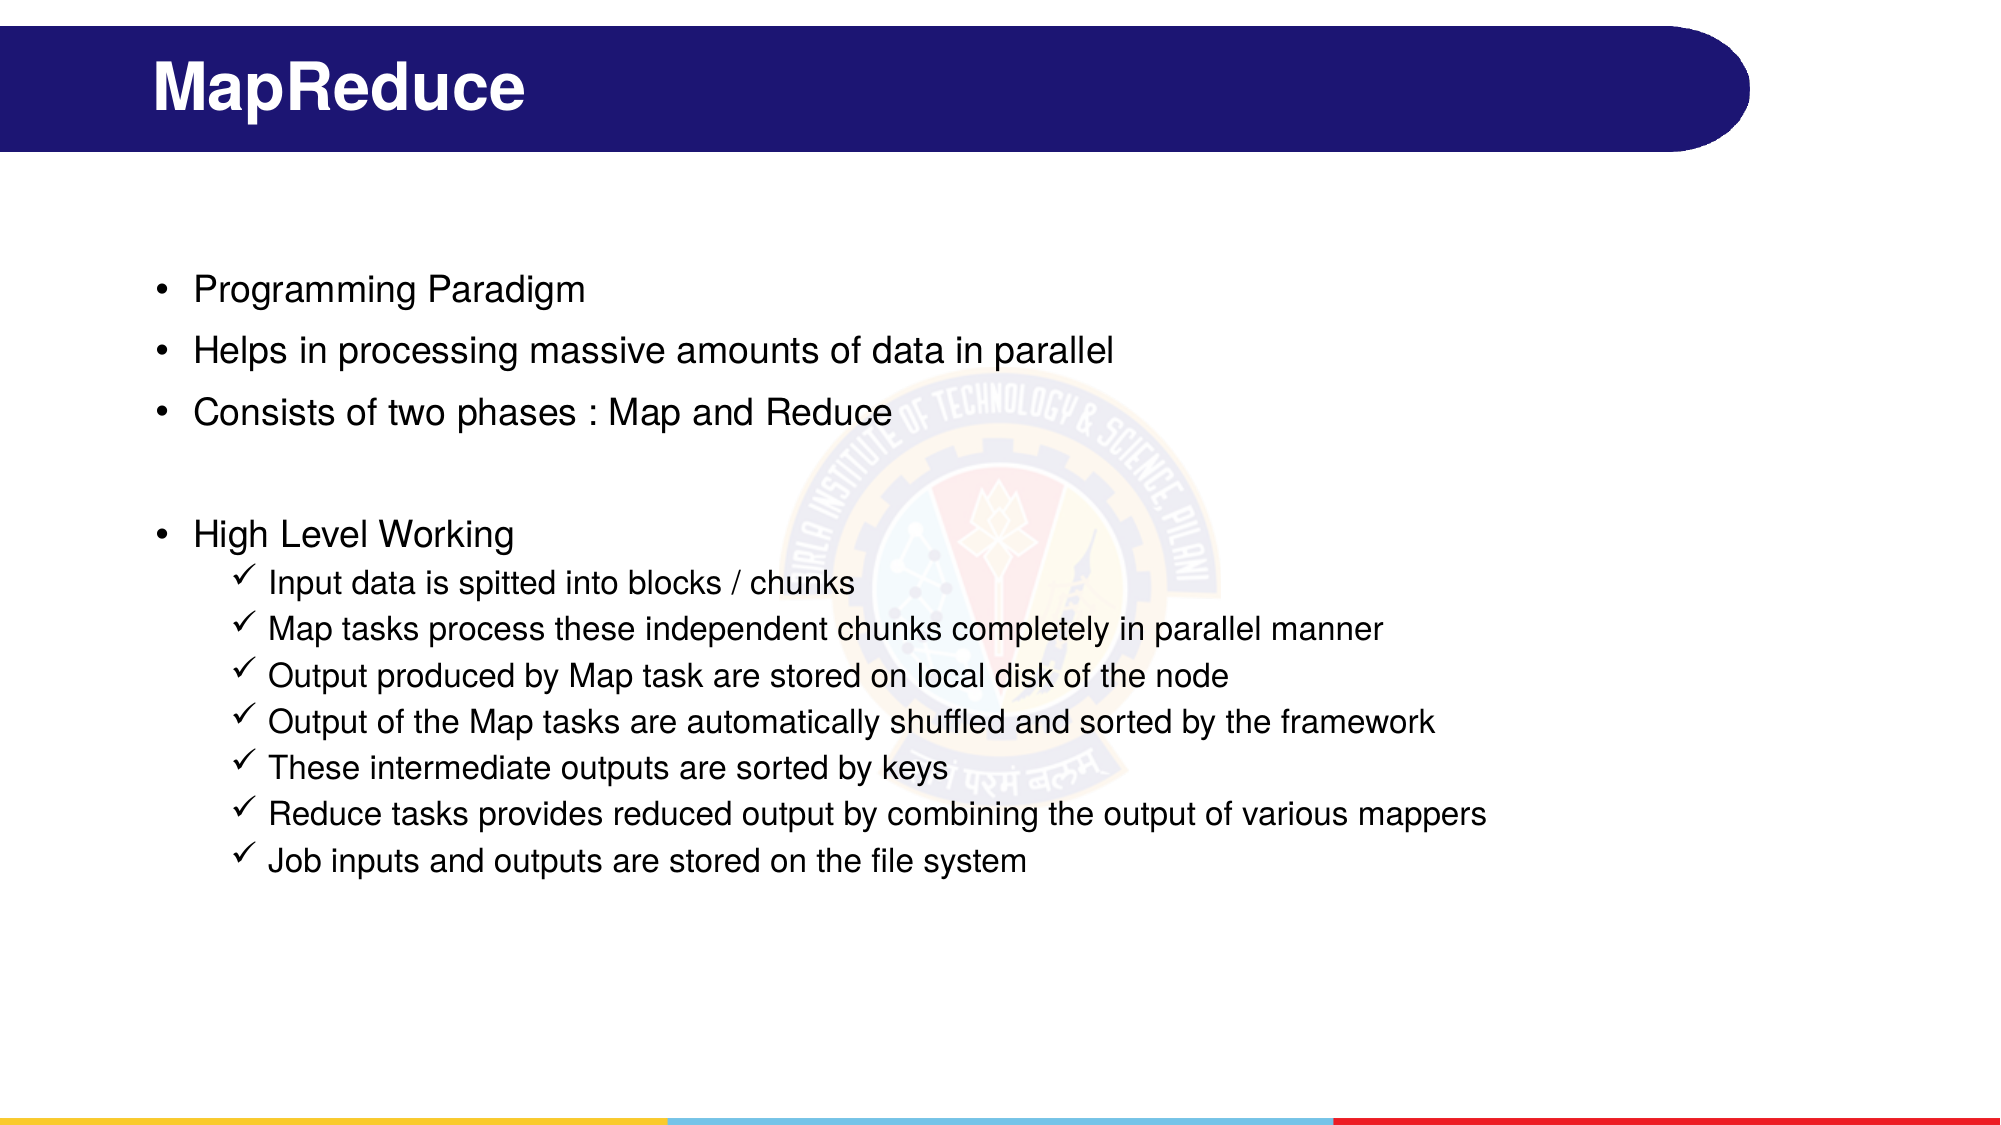

# MapReduce

Programming Paradigm
Helps in processing massive amounts of data in parallel
Consists of two phases : Map and Reduce

High Level Working
Input data is spitted into blocks / chunks
Map tasks process these independent chunks completely in parallel manner
Output produced by Map task are stored on local disk of the node
Output of the Map tasks are automatically shuffled and sorted by the framework
These intermediate outputs are sorted by keys
Reduce tasks provides reduced output by combining the output of various mappers
Job inputs and outputs are stored on the file system